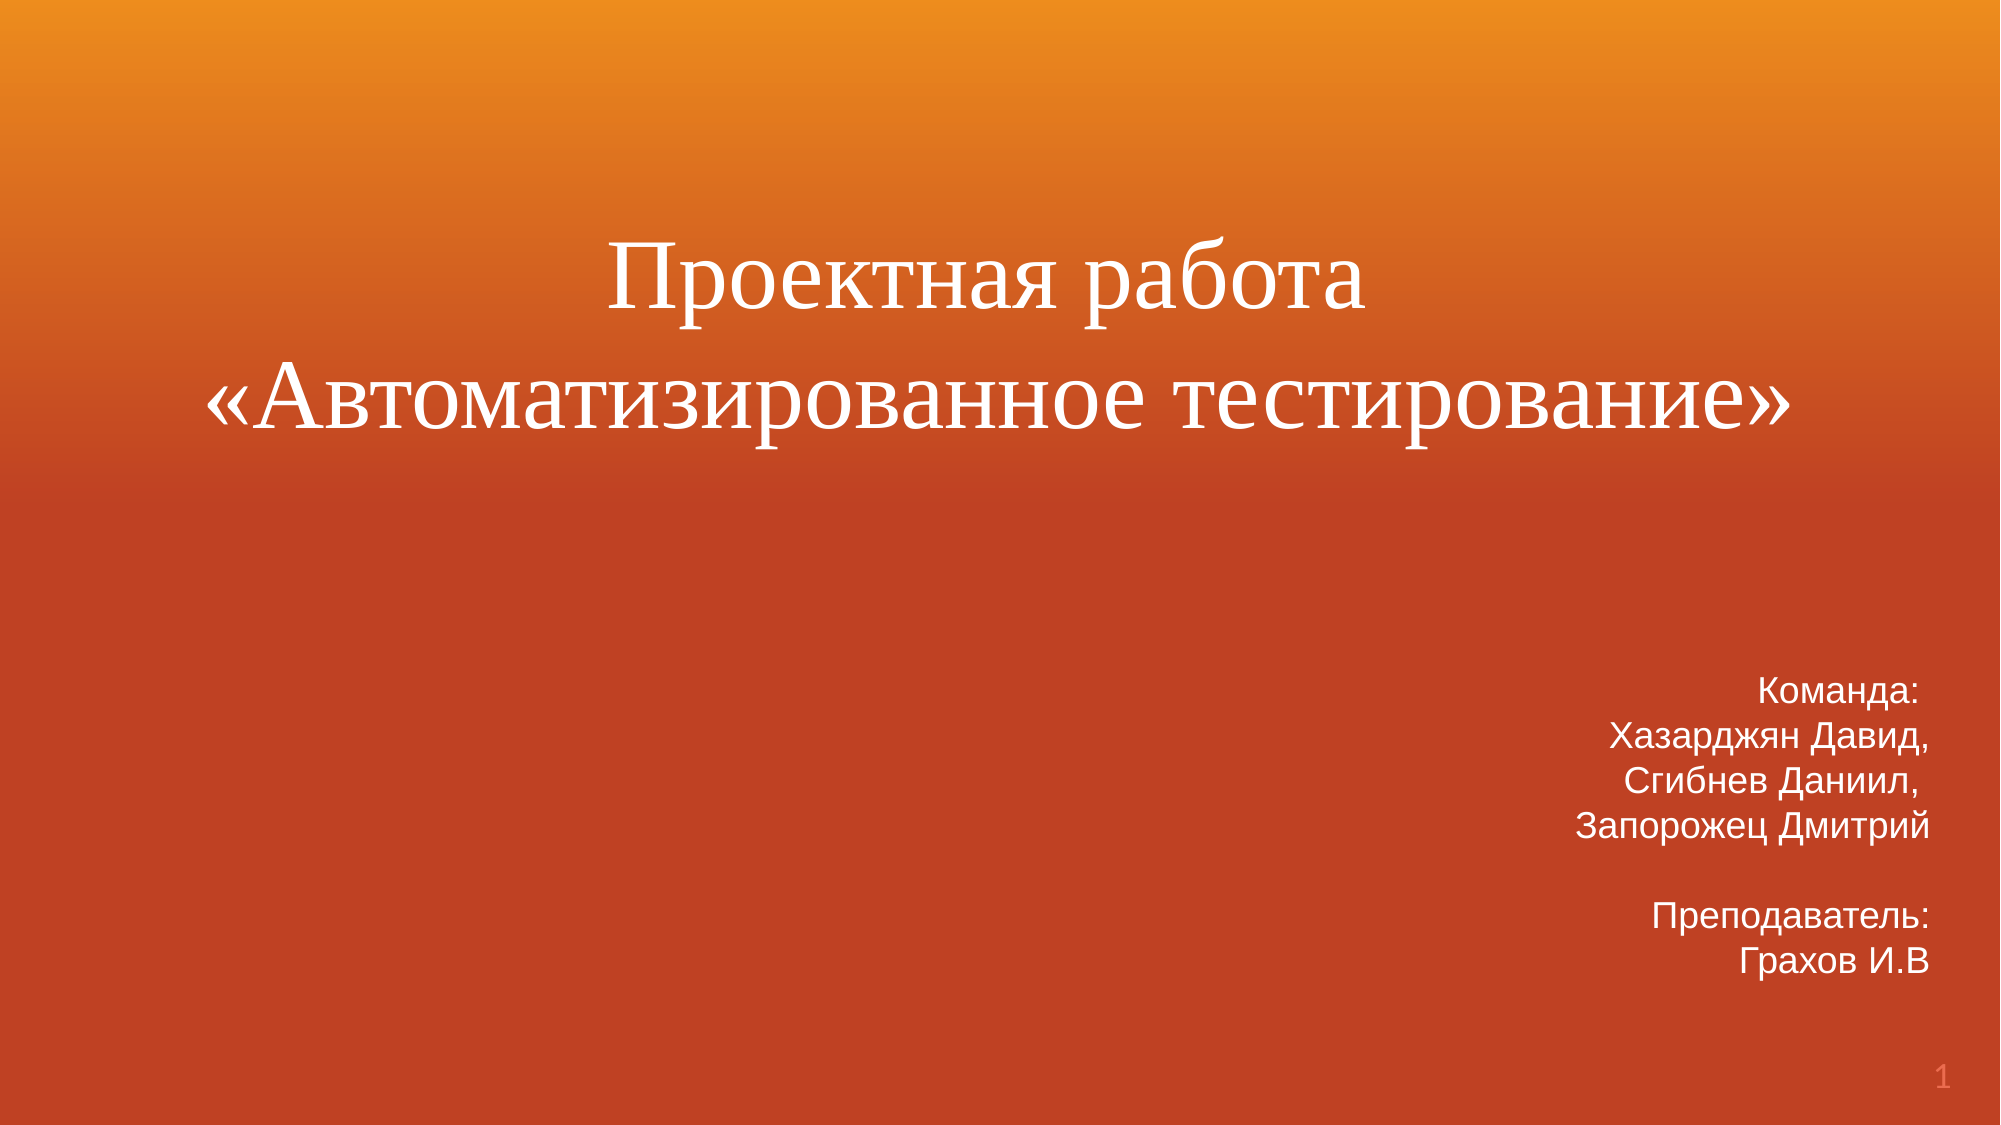

Проектная работа
«Автоматизированное тестирование»
Команда:
Хазарджян Давид,
Сгибнев Даниил,
Запорожец Дмитрий

Преподаватель:
Грахов И.В